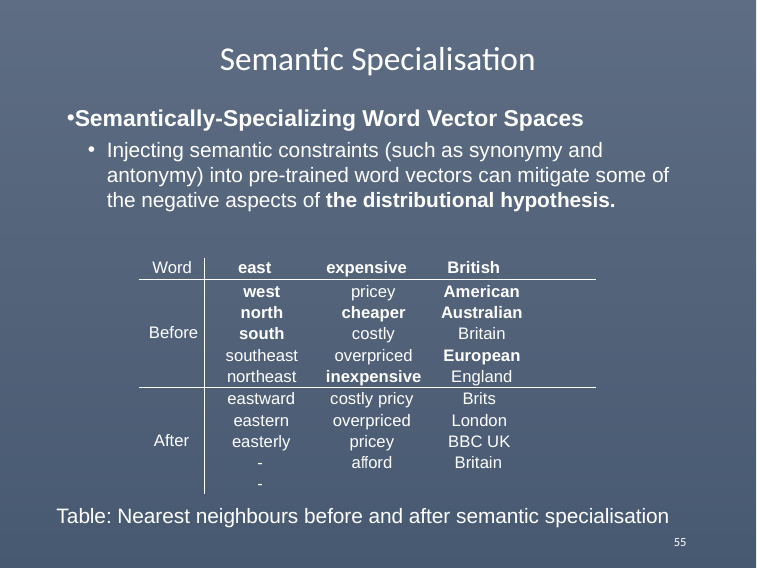

# Semantic Specialisation
Semantically-Specializing Word Vector Spaces
Injecting semantic constraints (such as synonymy and antonymy) into pre-trained word vectors can mitigate some of the negative aspects of the distributional hypothesis.

east
expensive
British
Word

west north south southeast northeast
American Australian Britain European England
pricey cheaper costly overpriced inexpensive

Before
eastward eastern easterly
-
-
costly pricy overpriced pricey afford
Brits London BBC UK
Britain

After
Table: Nearest neighbours before and after semantic specialisation
55